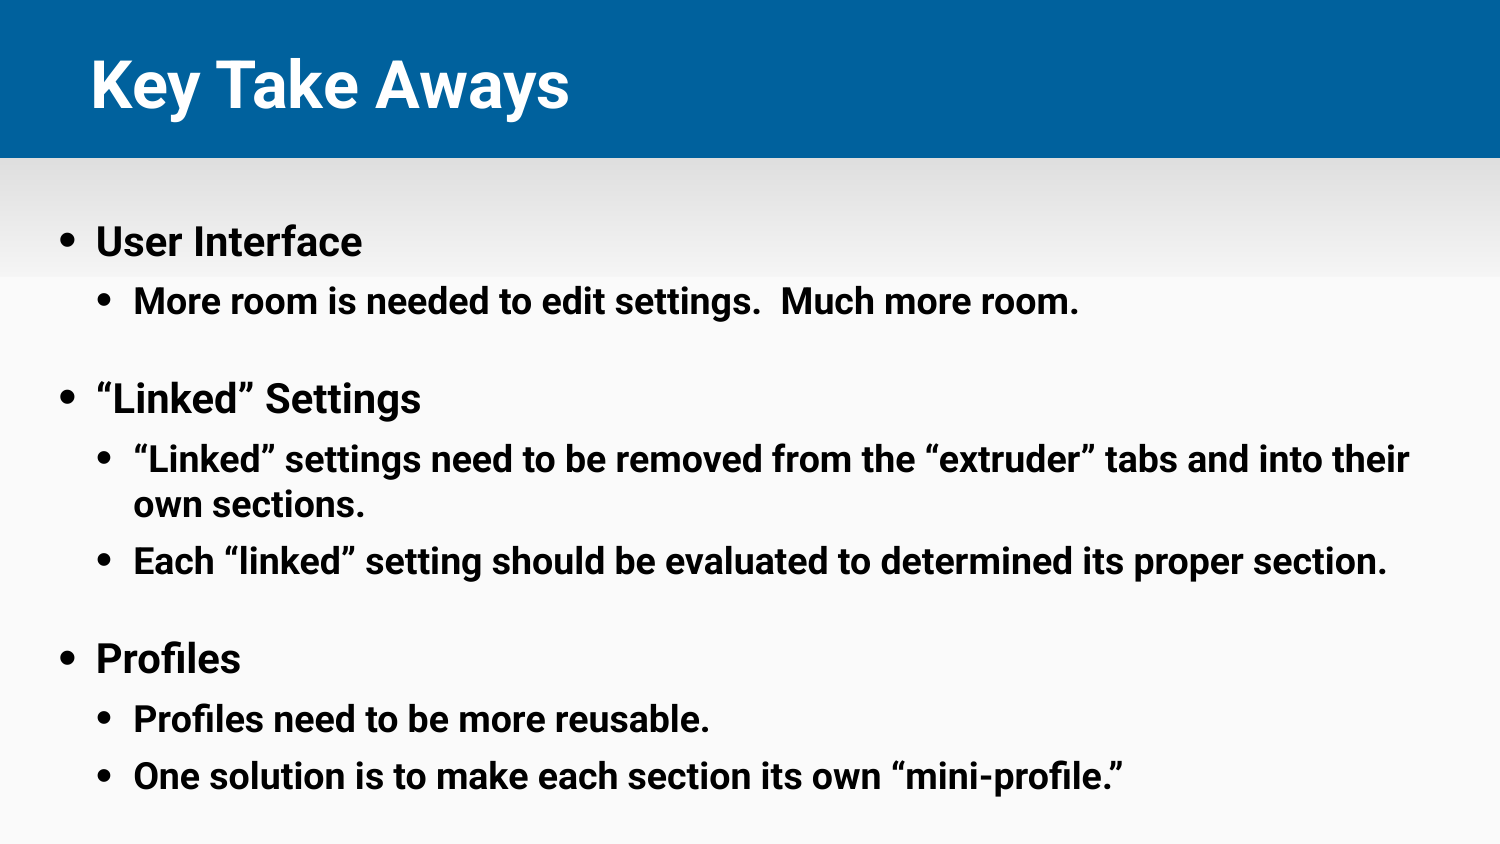

# Key Take Aways
User Interface
More room is needed to edit settings.  Much more room.

“Linked” Settings
“Linked” settings need to be removed from the “extruder” tabs and into their own sections.
Each “linked” setting should be evaluated to determined its proper section.

Profiles
Profiles need to be more reusable.
One solution is to make each section its own “mini-profile.”